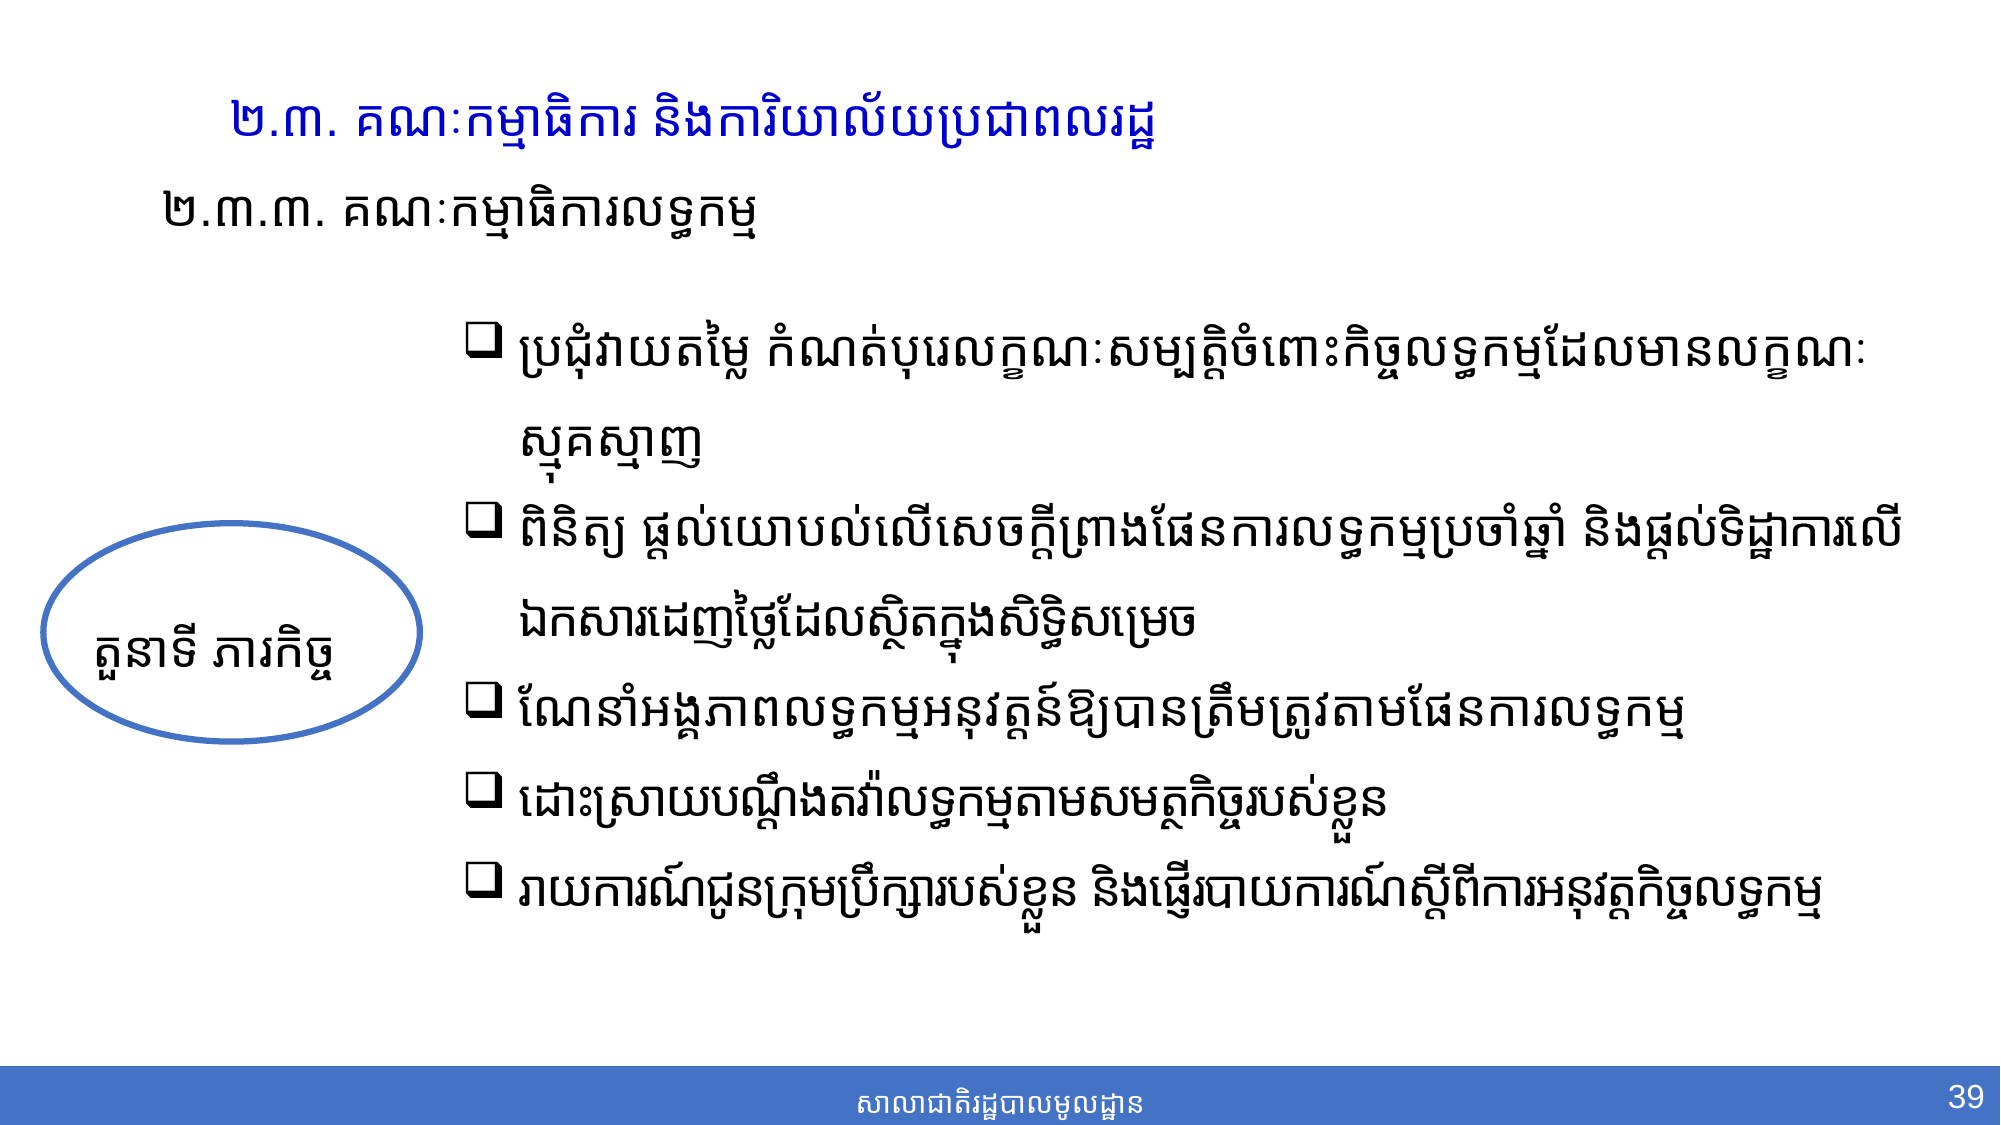

២.៣. គណៈកម្មាធិការ និង​ការិយាល័យ​ប្រជាពលរដ្ឋ

២.៣.៣. គណៈកម្មាធិការលទ្ធកម្ម
ប្រជុំវាយតម្លៃ កំណត់បុរេលក្ខណៈសម្បត្តិចំពោះកិច្ចលទ្ធកម្មដែលមានលក្ខណៈស្មុគស្មាញ
ពិនិត្យ ផ្ដល់យោបល់លើសេចក្តីព្រាងផែនការលទ្ធកម្មប្រចាំឆ្នាំ និងផ្ដល់ទិដ្ឋាការលើឯកសារដេញថ្លៃដែលស្ថិតក្នុងសិទ្ធិសម្រេច
ណែនាំអង្គភាពលទ្ធកម្មអនុវត្តន៍ឱ្យបានត្រឹមត្រូវតាមផែនការលទ្ធកម្ម
ដោះស្រាយបណ្ដឹងតវ៉ាលទ្ធកម្មតាមសមត្ថកិច្ចរបស់ខ្លួន
រាយការណ៍ជូនក្រុមប្រឹក្សារបស់ខ្លួន និងផ្ញើរបាយការណ៍ស្ដីពីការអនុវត្តកិច្ចលទ្ធកម្ម
តួនាទី ភារកិច្ច
39